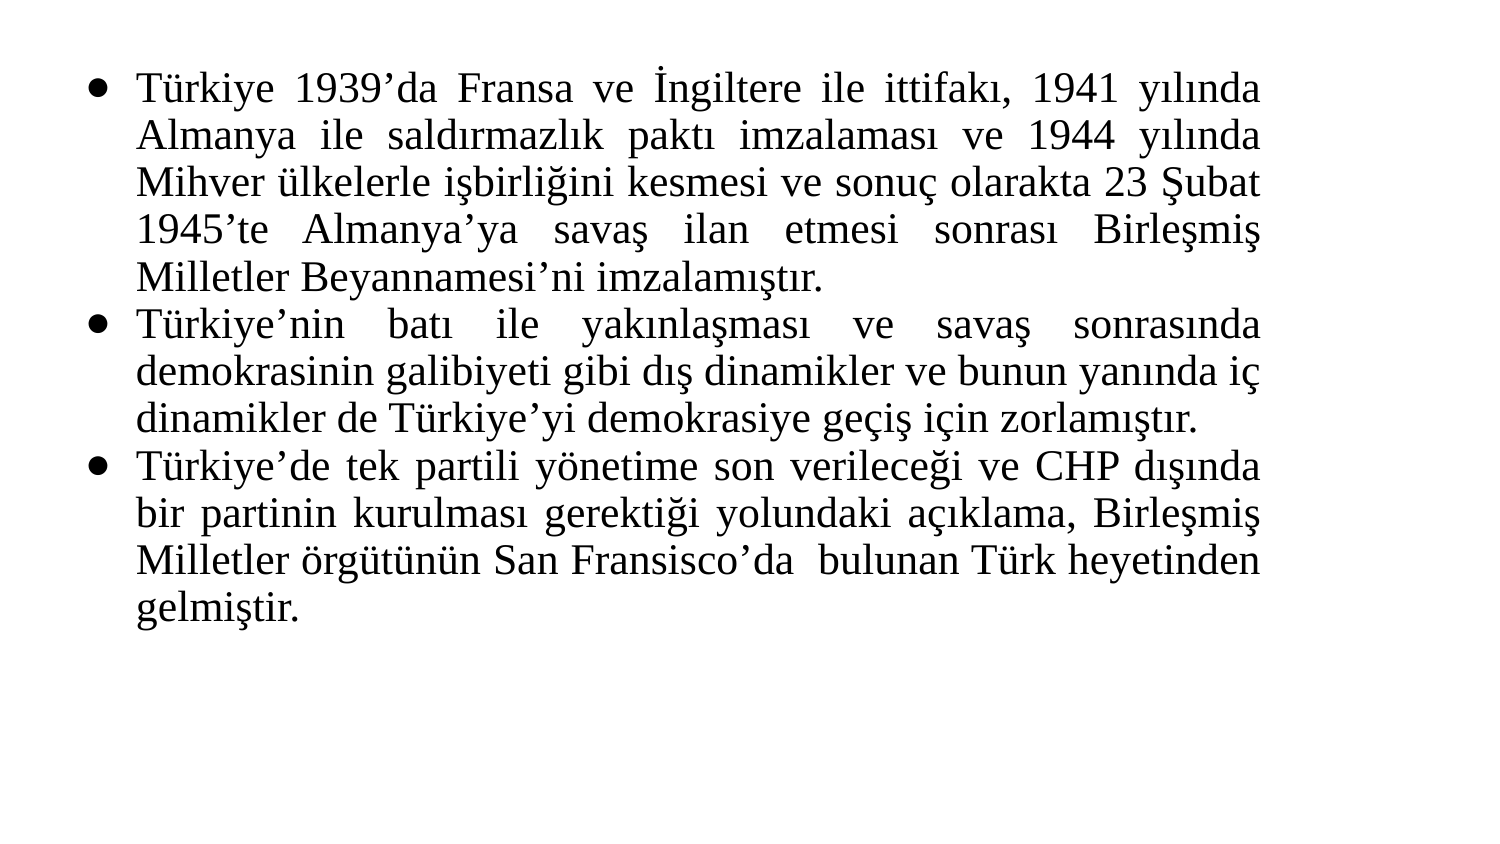

Türkiye 1939’da Fransa ve İngiltere ile ittifakı, 1941 yılında Almanya ile saldırmazlık paktı imzalaması ve 1944 yılında Mihver ülkelerle işbirliğini kesmesi ve sonuç olarakta 23 Şubat 1945’te Almanya’ya savaş ilan etmesi sonrası Birleşmiş Milletler Beyannamesi’ni imzalamıştır.
Türkiye’nin batı ile yakınlaşması ve savaş sonrasında demokrasinin galibiyeti gibi dış dinamikler ve bunun yanında iç dinamikler de Türkiye’yi demokrasiye geçiş için zorlamıştır.
Türkiye’de tek partili yönetime son verileceği ve CHP dışında bir partinin kurulması gerektiği yolundaki açıklama, Birleşmiş Milletler örgütünün San Fransisco’da  bulunan Türk heyetinden gelmiştir.